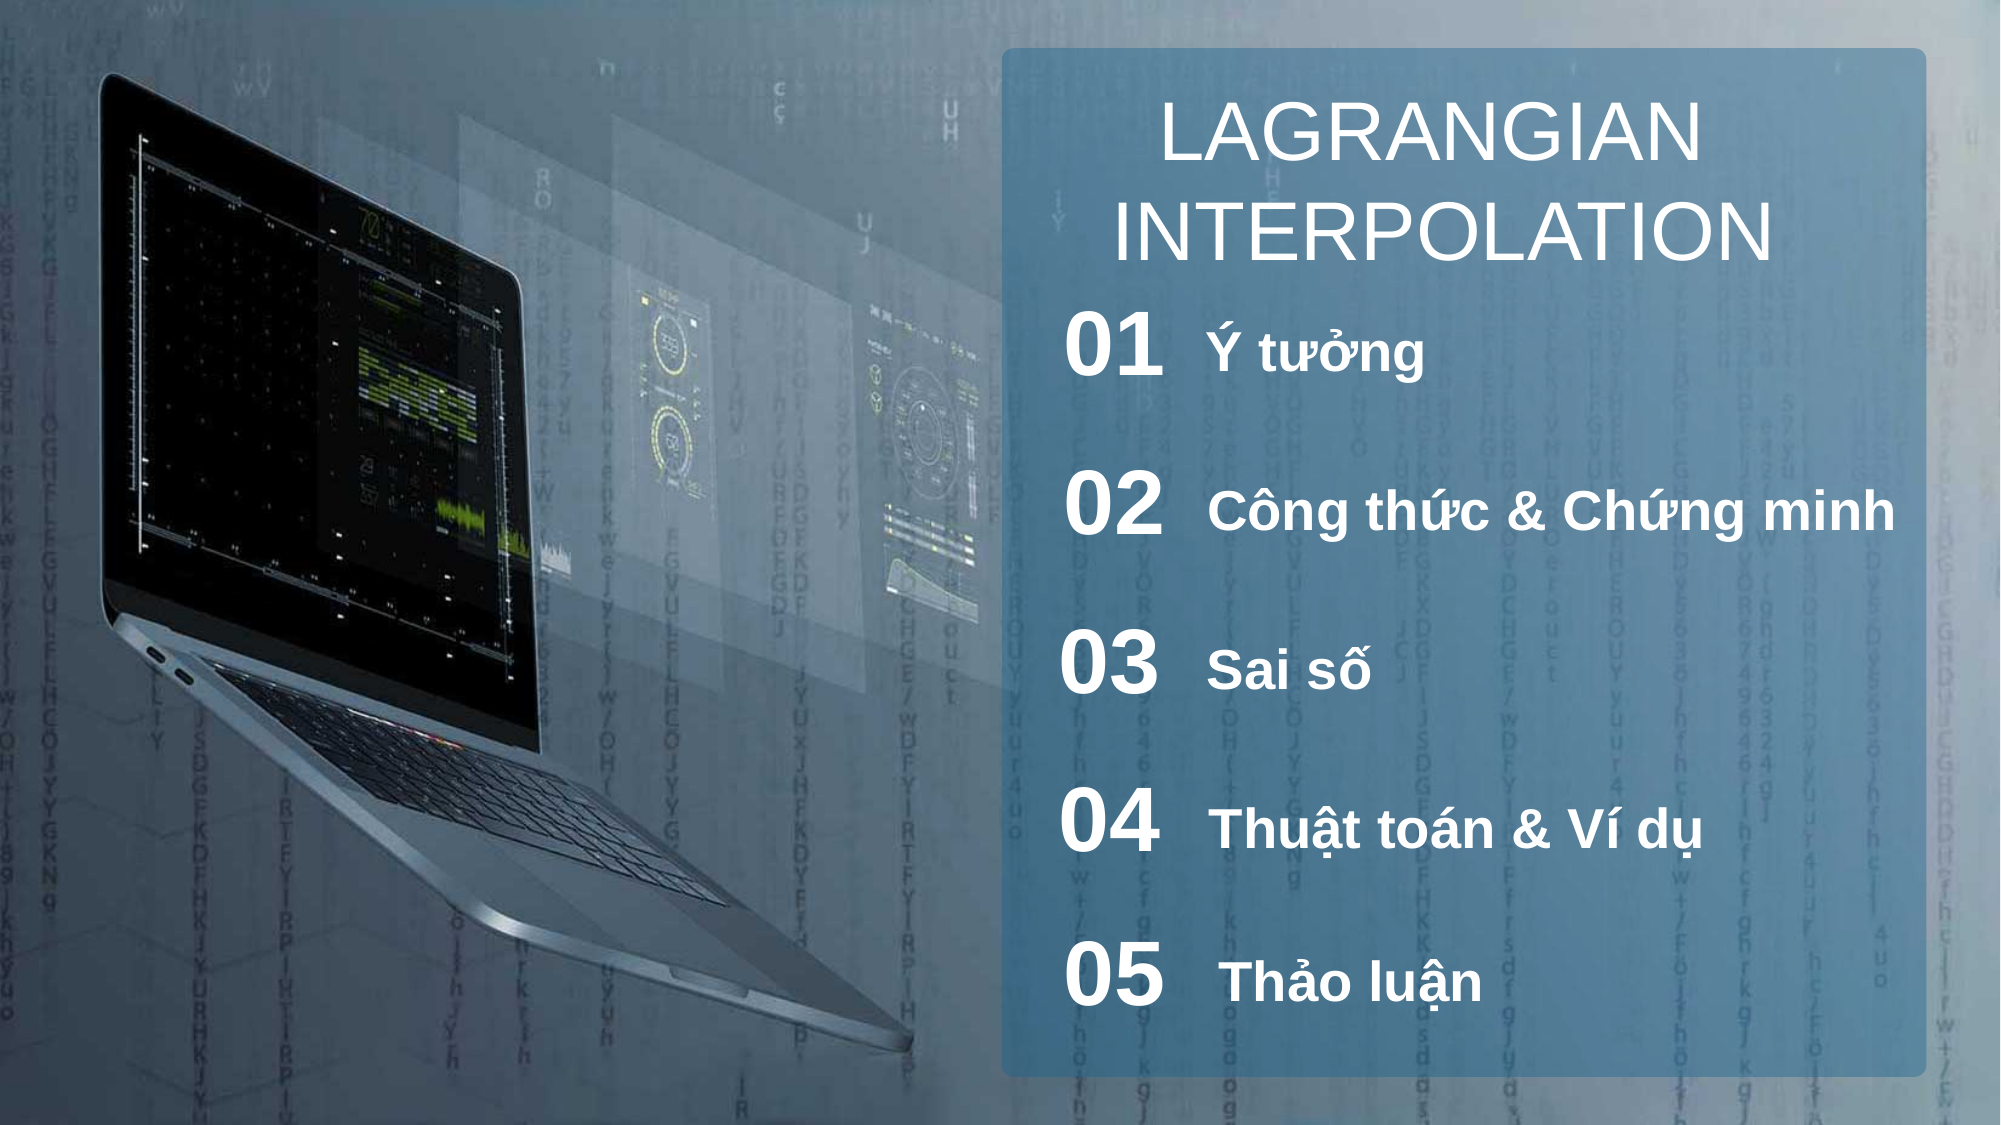

LAGRANGIAN
INTERPOLATION
01
 Ý tưởng
02
Công thức & Chứng minh
03
Sai số

04
Thuật toán & Ví dụ
05
Thảo luận